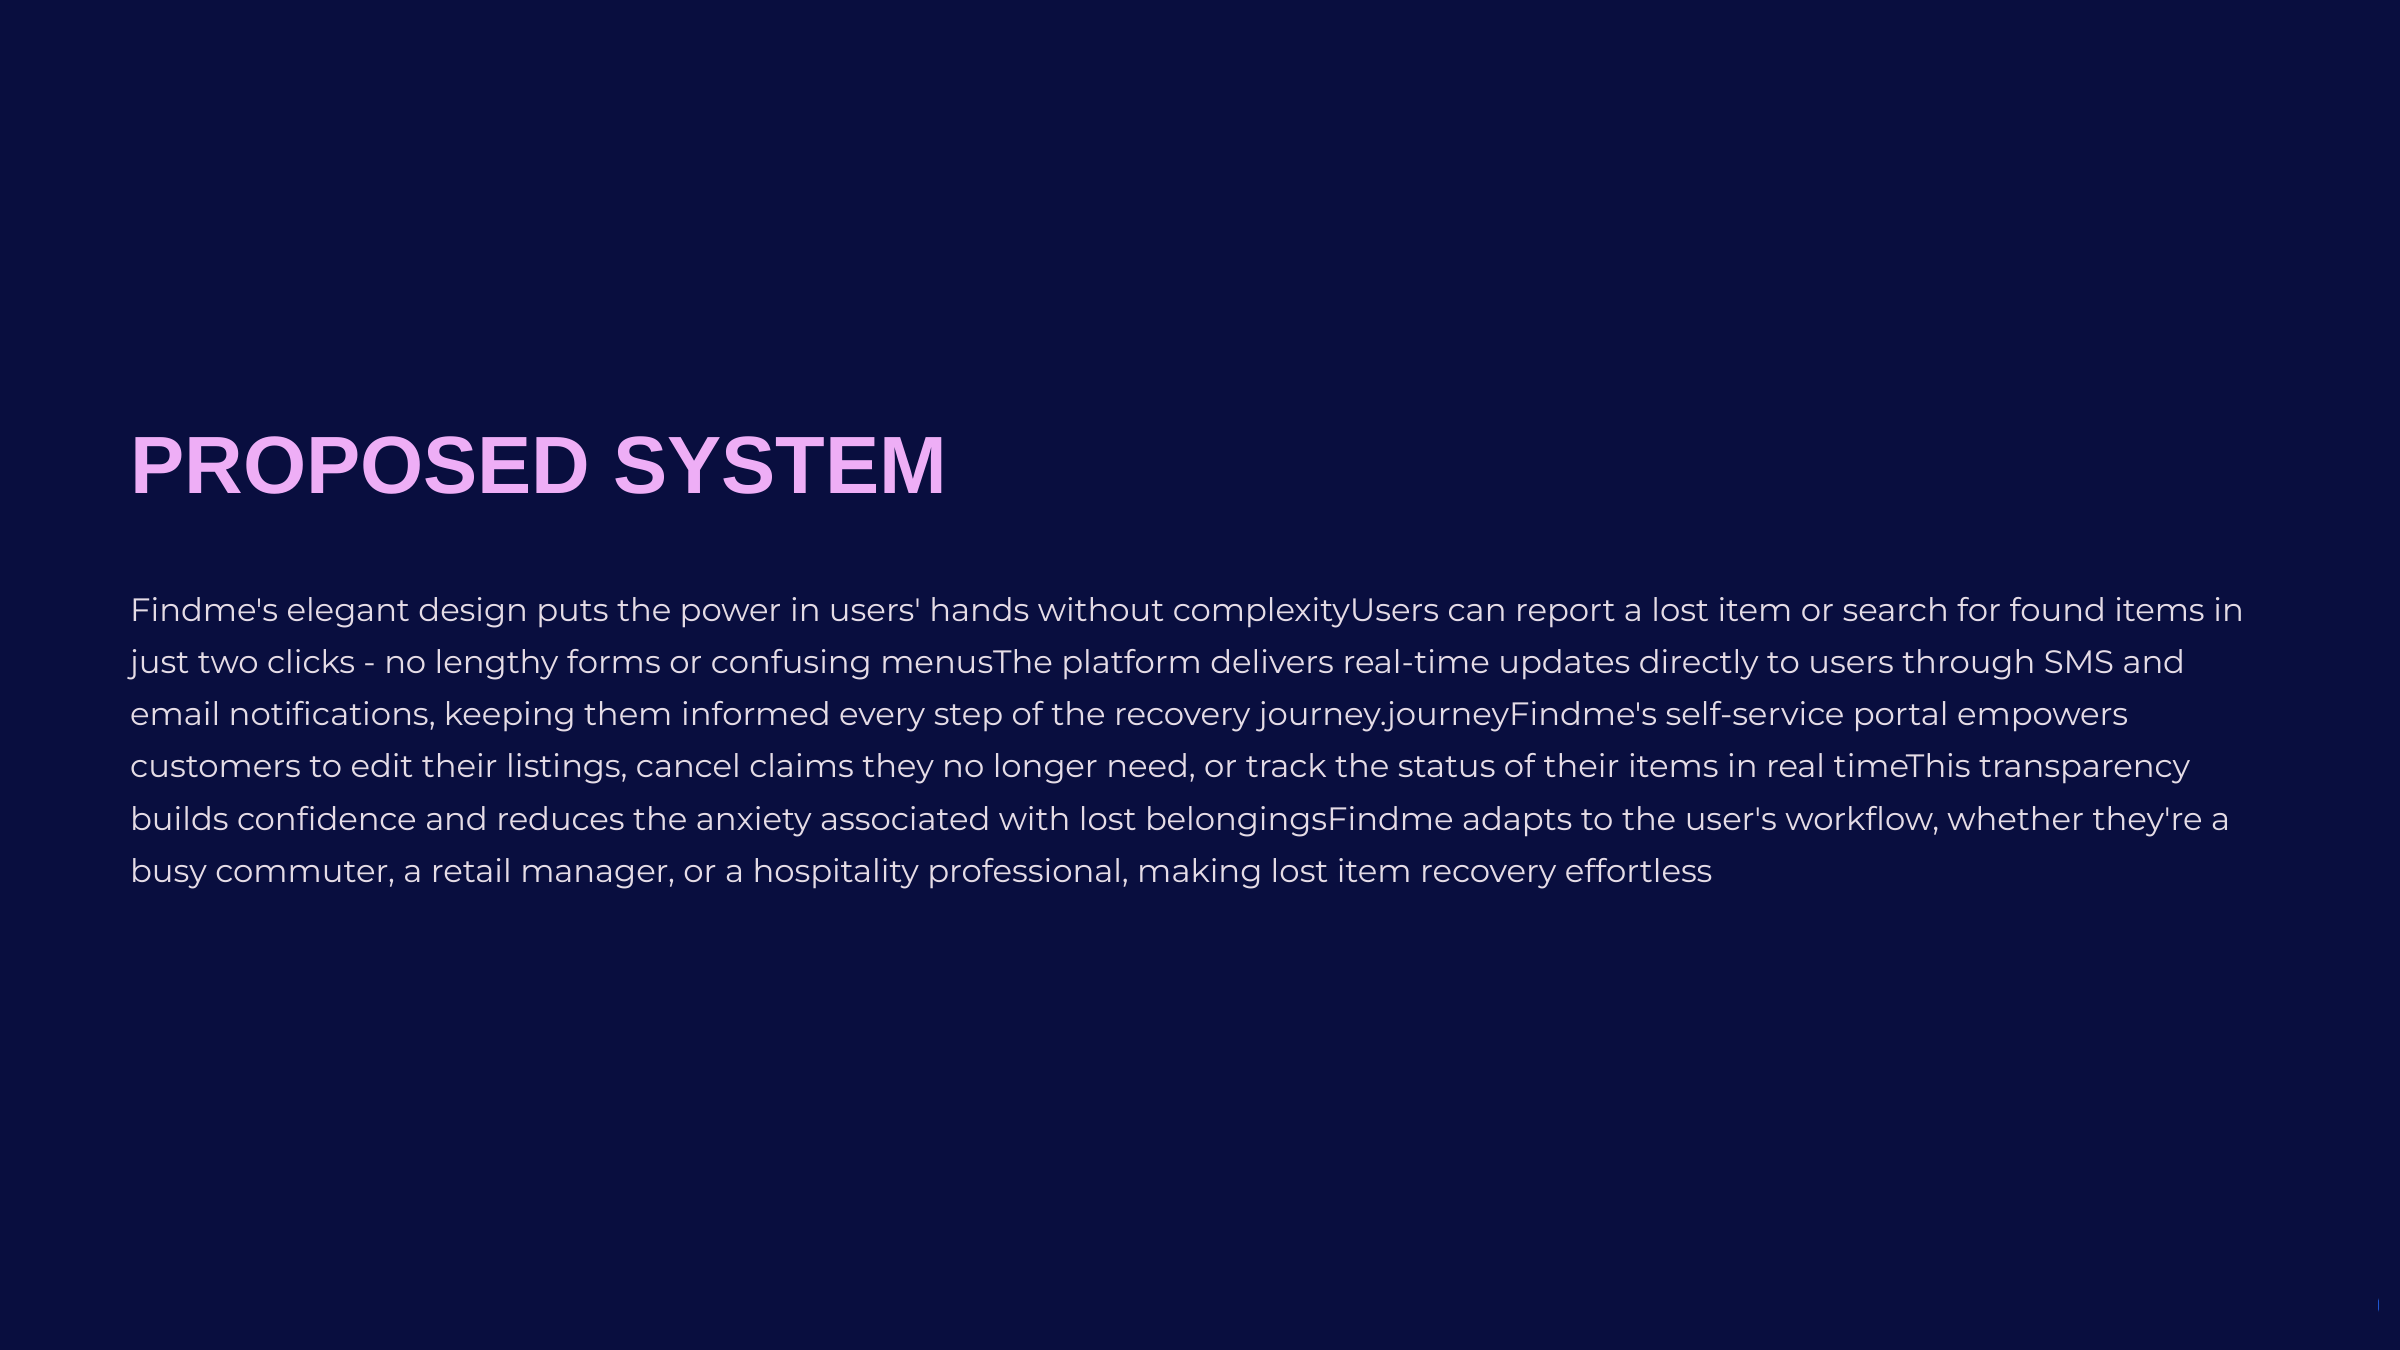

PROPOSED SYSTEM
Findme's elegant design puts the power in users' hands without complexityUsers can report a lost item or search for found items in just two clicks - no lengthy forms or confusing menusThe platform delivers real-time updates directly to users through SMS and email notifications, keeping them informed every step of the recovery journey.journeyFindme's self-service portal empowers customers to edit their listings, cancel claims they no longer need, or track the status of their items in real timeThis transparency builds confidence and reduces the anxiety associated with lost belongingsFindme adapts to the user's workflow, whether they're a busy commuter, a retail manager, or a hospitality professional, making lost item recovery effortless